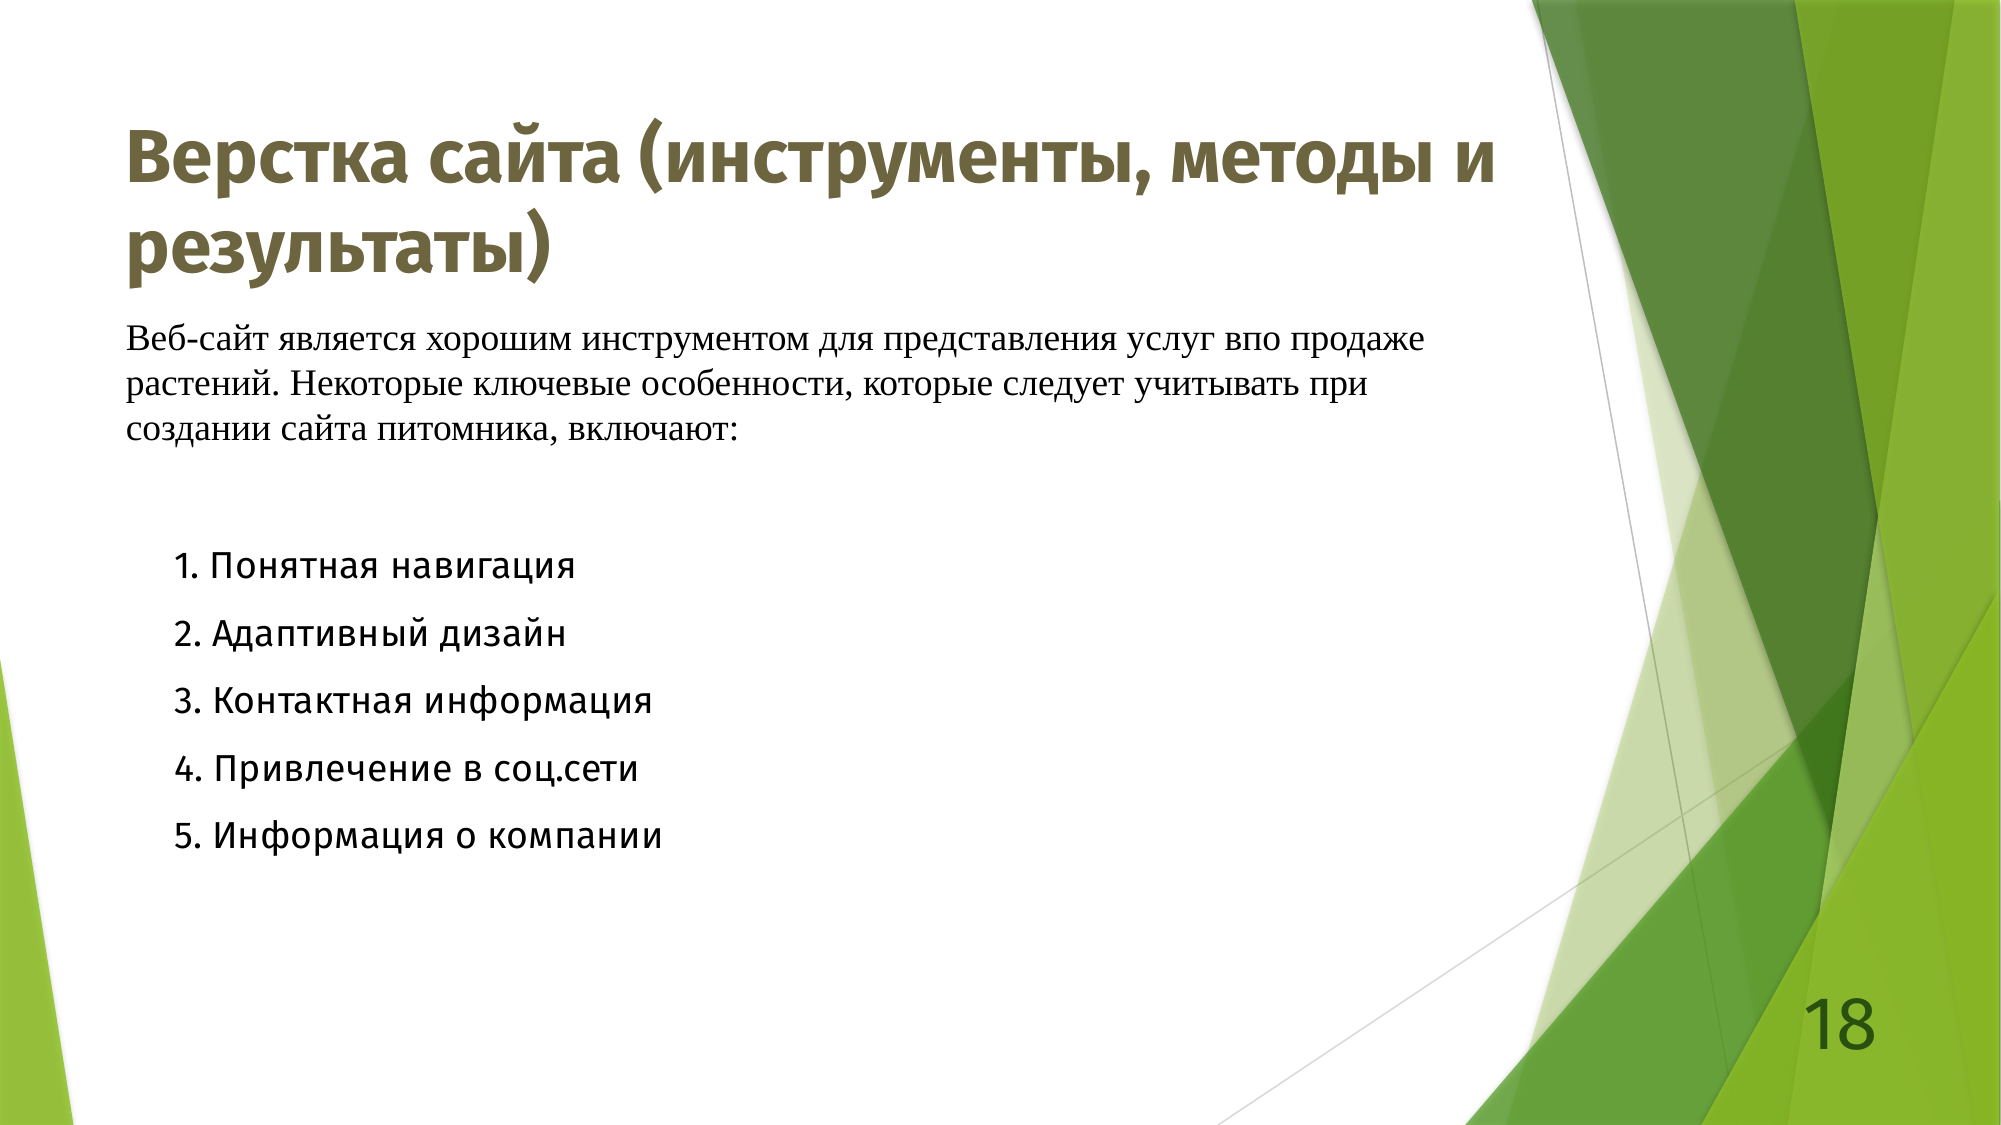

Верстка сайта (инструменты, методы и результаты)

Веб-сайт является хорошим инструментом для представления услуг впо продаже растений. Некоторые ключевые особенности, которые следует учитывать при создании сайта питомника, включают:
1. Понятная навигация
2. Адаптивный дизайн
3. Контактная информация
4. Привлечение в соц.сети
5. Информация о компании
18